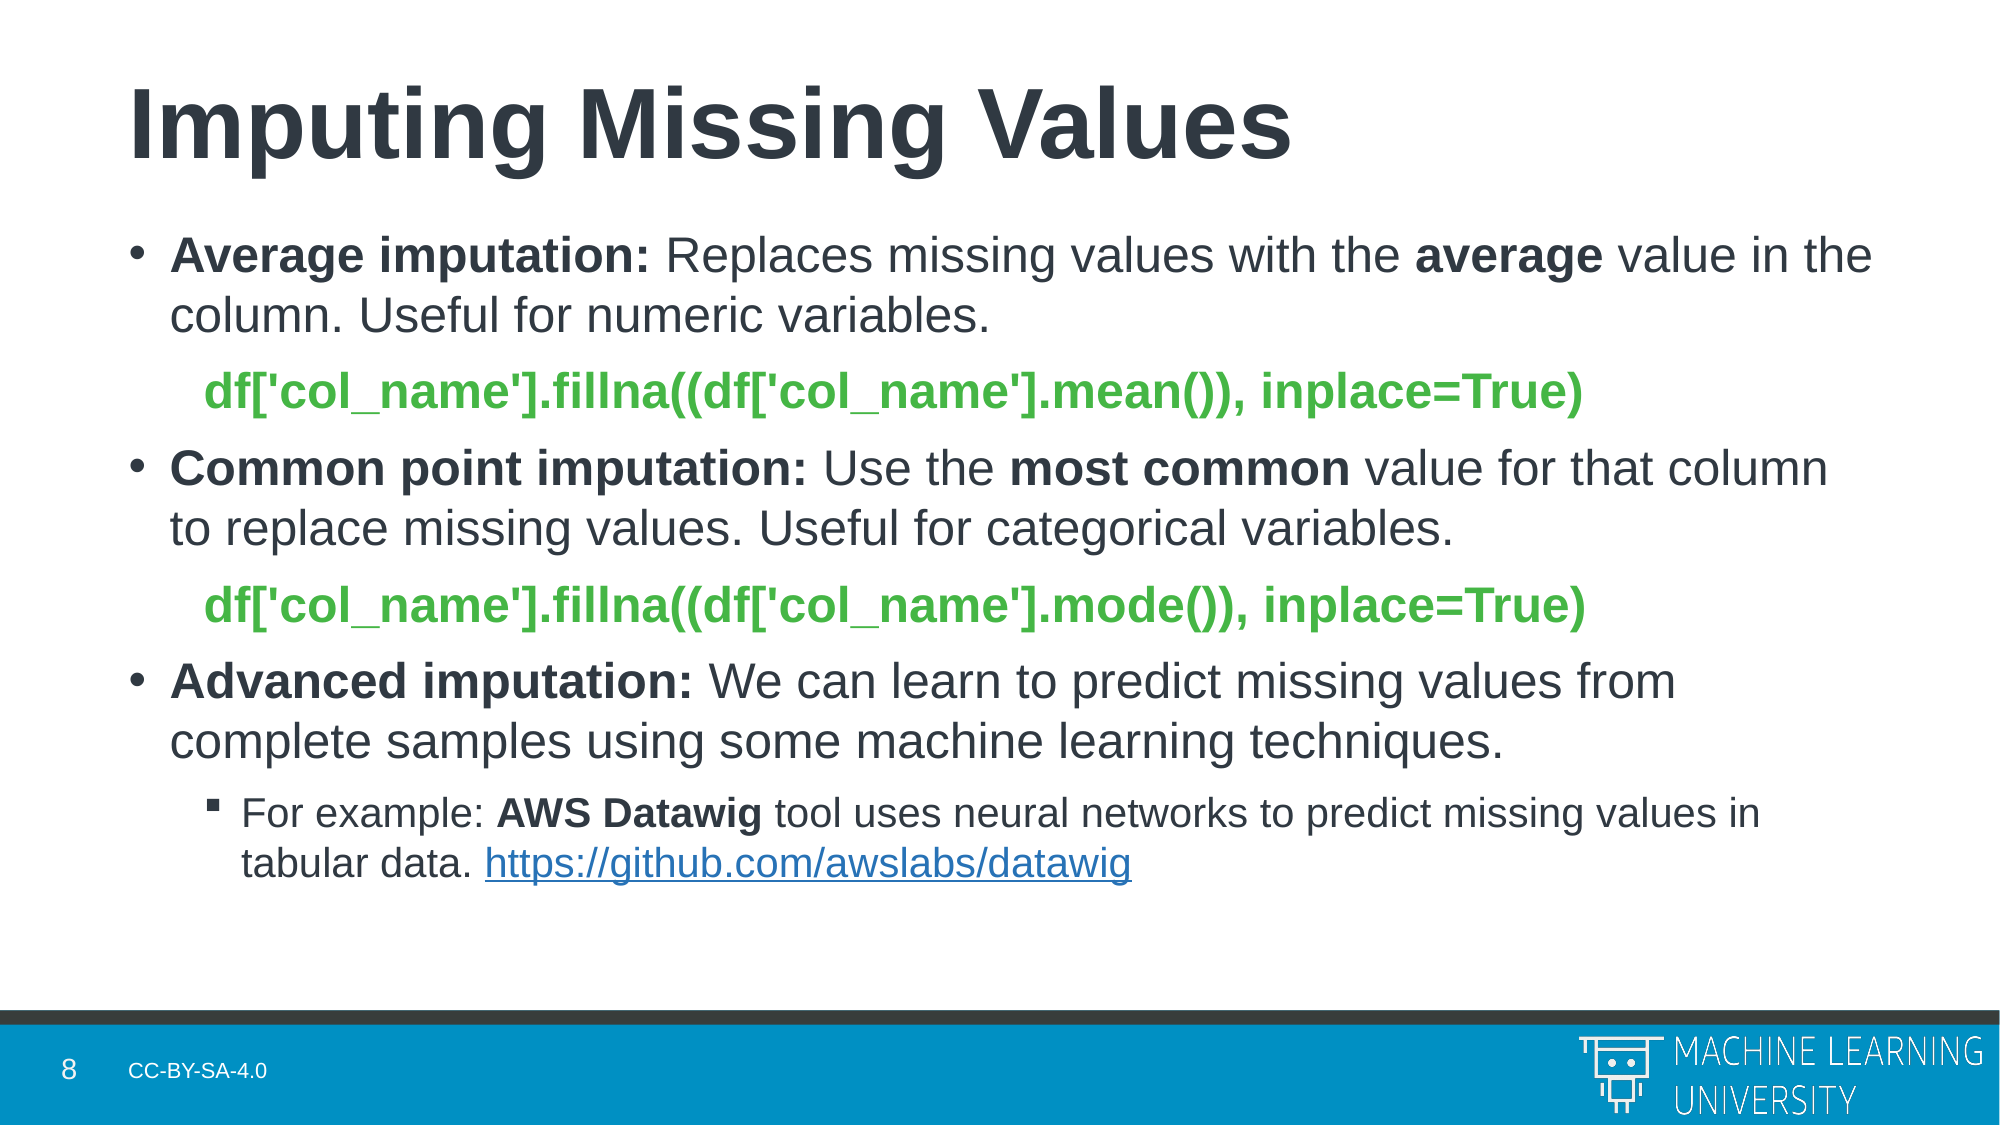

# Imputing Missing Values
Average imputation: Replaces missing values with the average value in the column. Useful for numeric variables.
df['col_name'].fillna((df['col_name'].mean()), inplace=True)
Common point imputation: Use the most common value for that column to replace missing values. Useful for categorical variables.
df['col_name'].fillna((df['col_name'].mode()), inplace=True)
Advanced imputation: We can learn to predict missing values from complete samples using some machine learning techniques.
For example: AWS Datawig tool uses neural networks to predict missing values in tabular data. https://github.com/awslabs/datawig